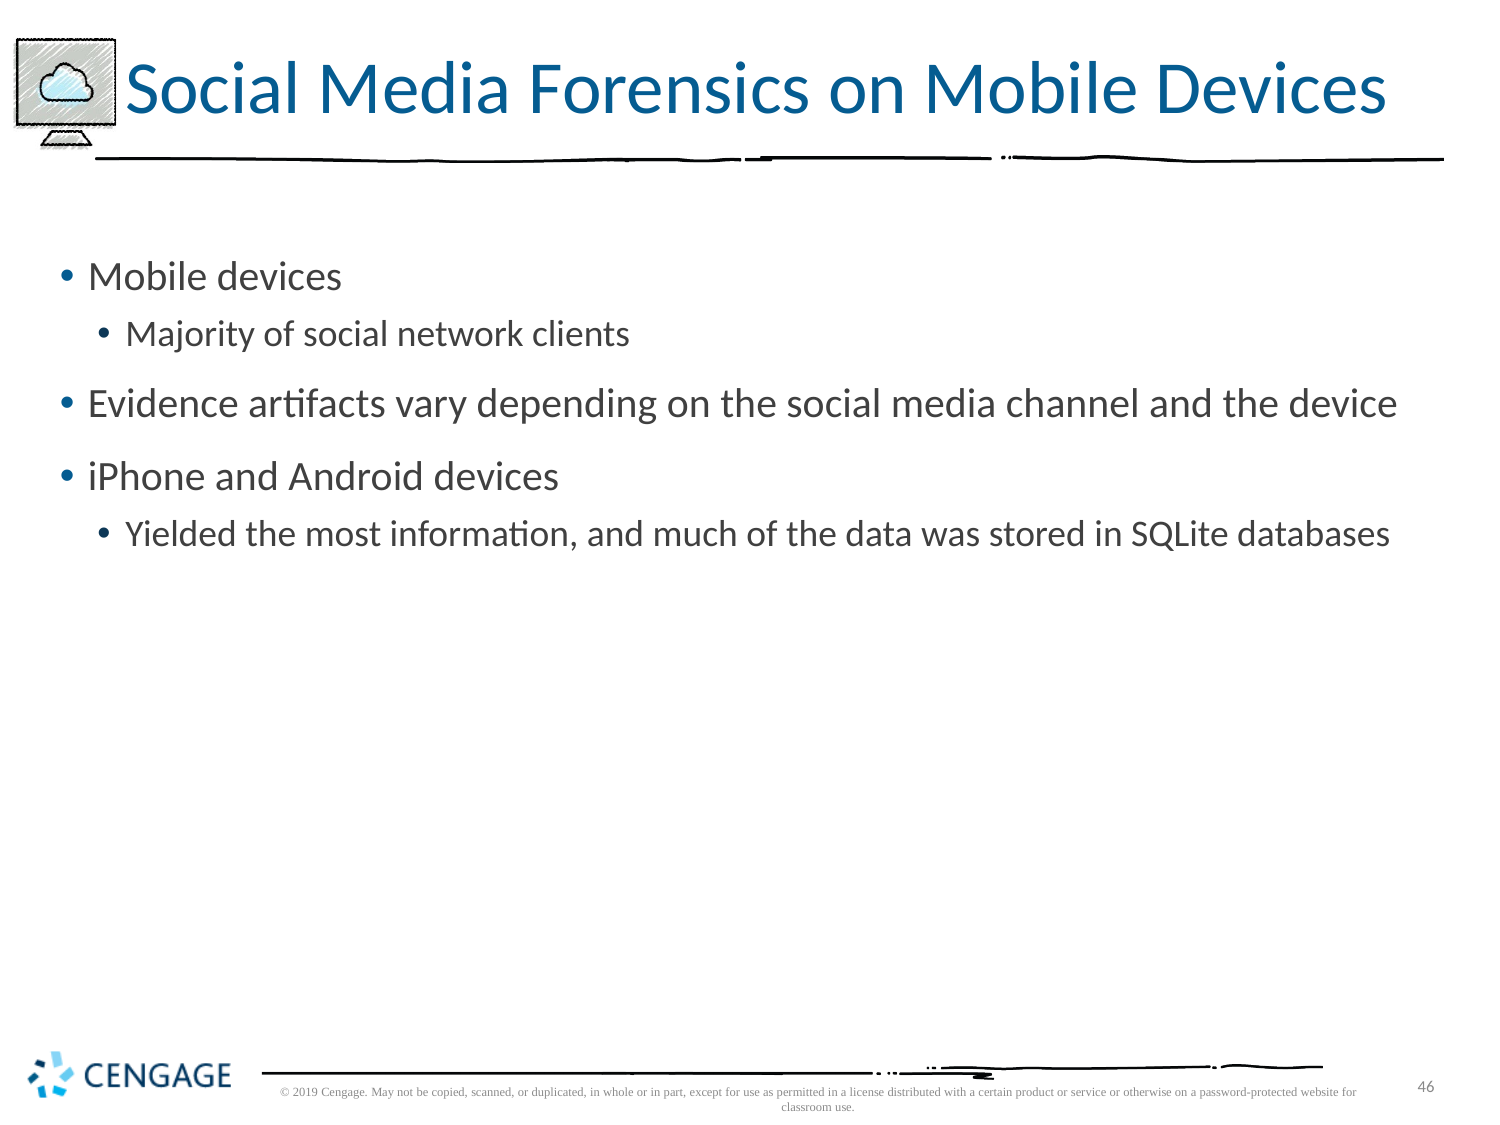

# Social Media Forensics on Mobile Devices
Mobile devices
Majority of social network clients
Evidence artifacts vary depending on the social media channel and the device
iPhone and Android devices
Yielded the most information, and much of the data was stored in SQLite databases
© 2019 Cengage. May not be copied, scanned, or duplicated, in whole or in part, except for use as permitted in a license distributed with a certain product or service or otherwise on a password-protected website for classroom use.